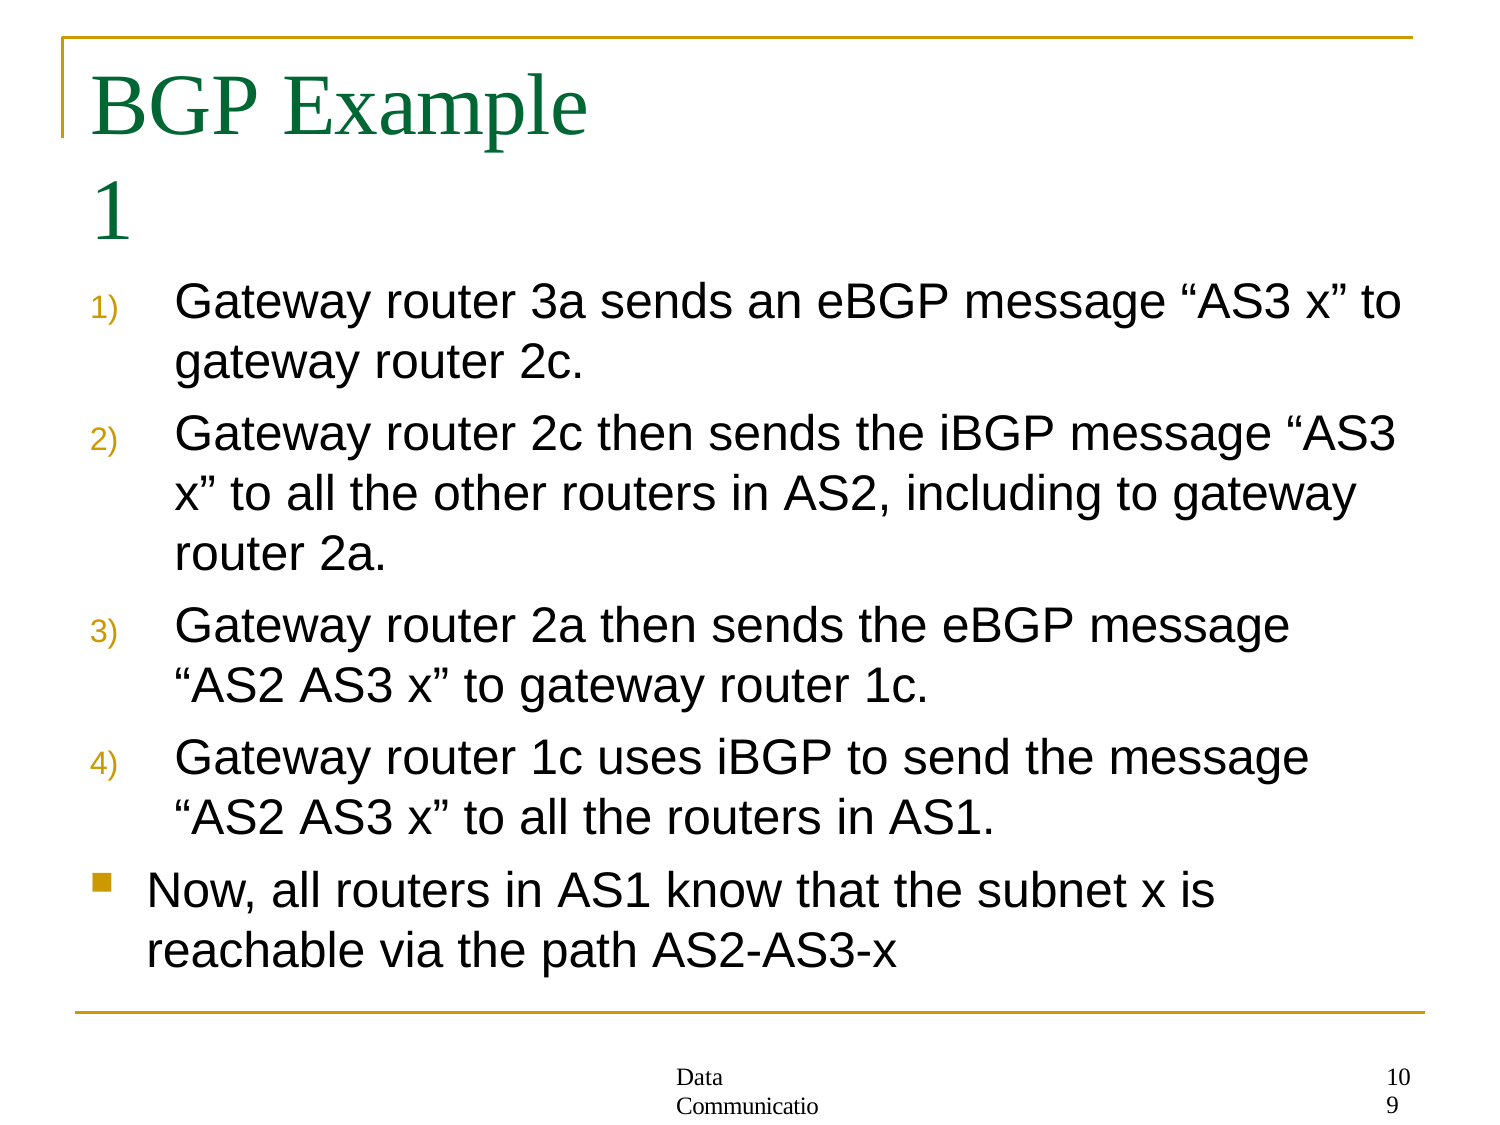

# BGP Example 1
Gateway router 3a sends an eBGP message “AS3 x” to
gateway router 2c.
Gateway router 2c then sends the iBGP message “AS3 x” to all the other routers in AS2, including to gateway router 2a.
Gateway router 2a then sends the eBGP message “AS2 AS3 x” to gateway router 1c.
Gateway router 1c uses iBGP to send the message “AS2 AS3 x” to all the routers in AS1.
Now, all routers in AS1 know that the subnet x is reachable via the path AS2-AS3-x
109
Data Communication Networks